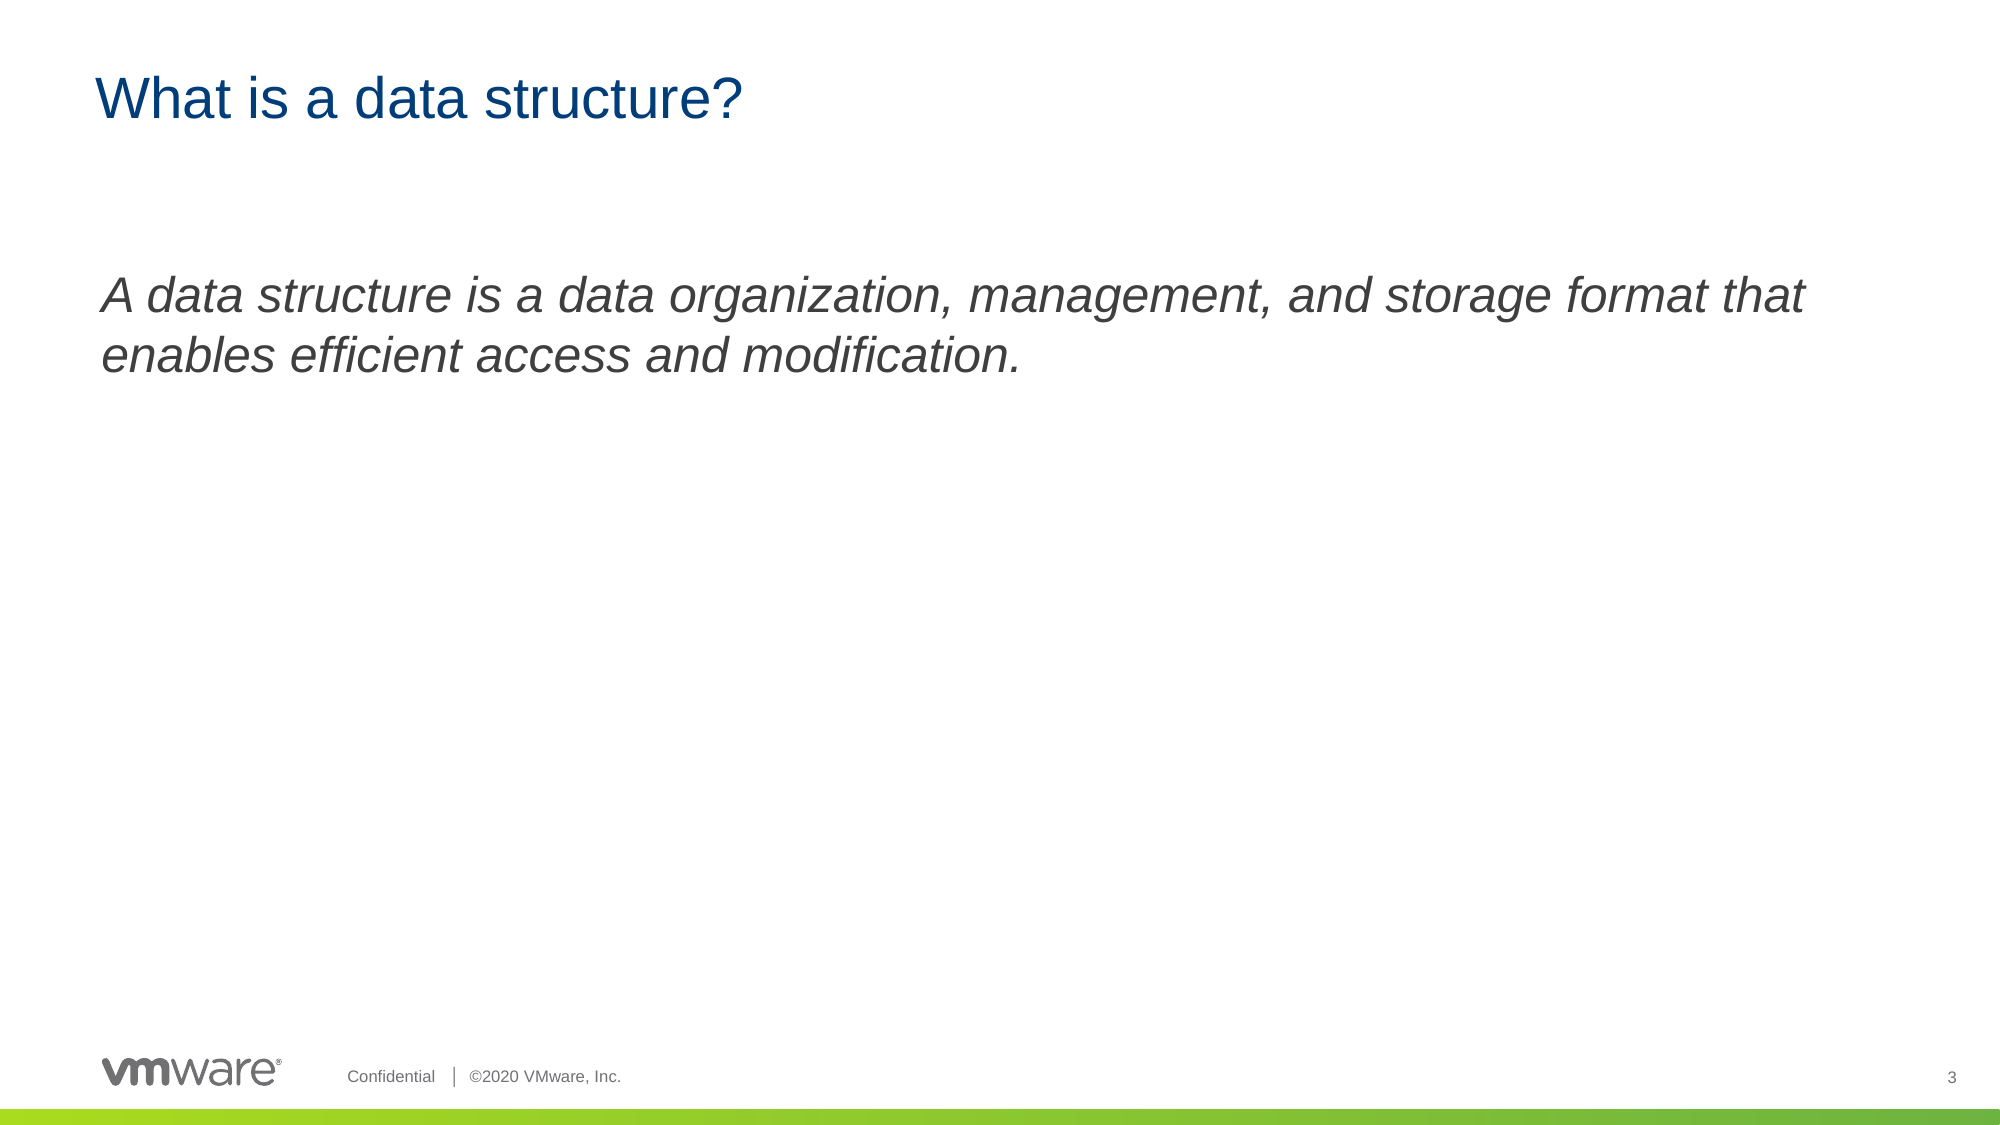

# What is a data structure?
A data structure is a data organization, management, and storage format that enables efficient access and modification.